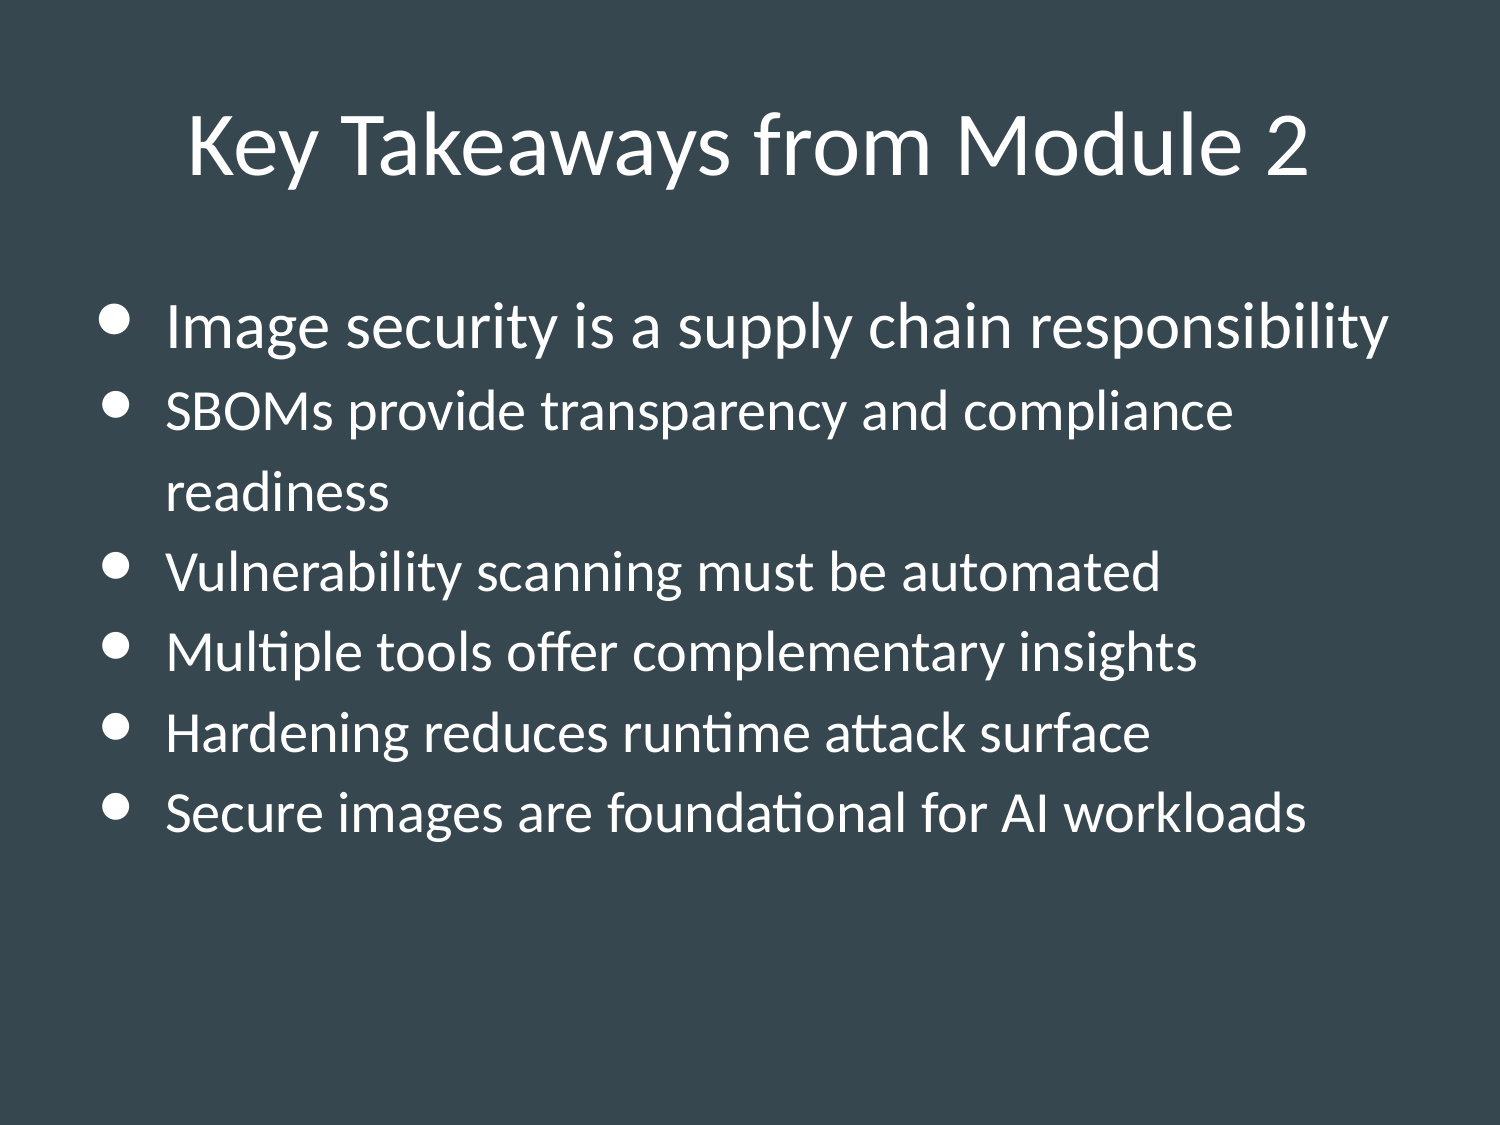

# Key Takeaways from Module 2
Image security is a supply chain responsibility
SBOMs provide transparency and compliance readiness
Vulnerability scanning must be automated
Multiple tools offer complementary insights
Hardening reduces runtime attack surface
Secure images are foundational for AI workloads